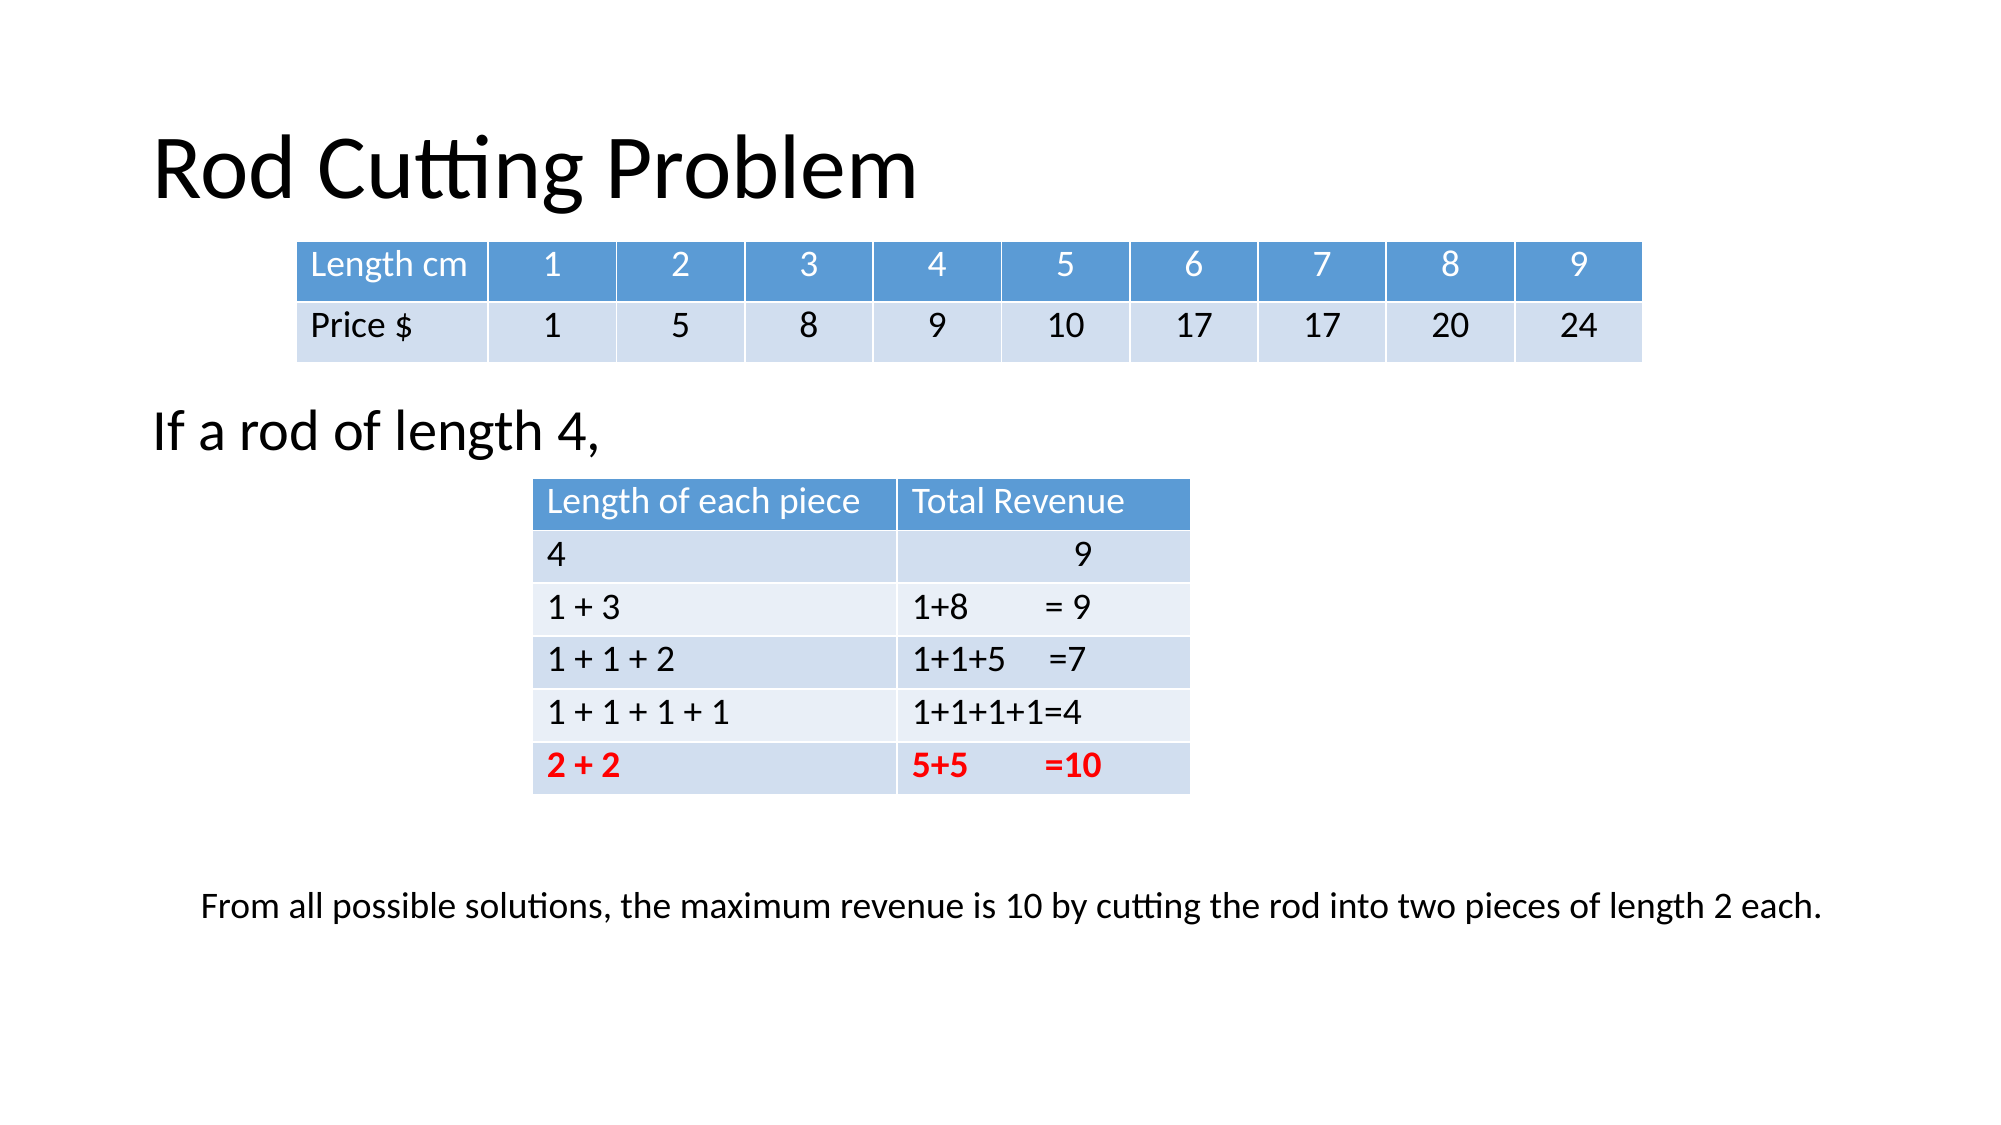

# Rod Cutting Problem
| Length cm | 1 | 2 | 3 | 4 | 5 | 6 | 7 | 8 | 9 |
| --- | --- | --- | --- | --- | --- | --- | --- | --- | --- |
| Price $ | 1 | 5 | 8 | 9 | 10 | 17 | 17 | 20 | 24 |
If a rod of length 4,
| Length of each piece | Total Revenue |
| --- | --- |
| 4 | 9 |
| 1 + 3 | 1+8 = 9 |
| 1 + 1 + 2 | 1+1+5 =7 |
| 1 + 1 + 1 + 1 | 1+1+1+1=4 |
| 2 + 2 | 5+5 =10 |
From all possible solutions, the maximum revenue is 10 by cutting the rod into two pieces of length 2 each.